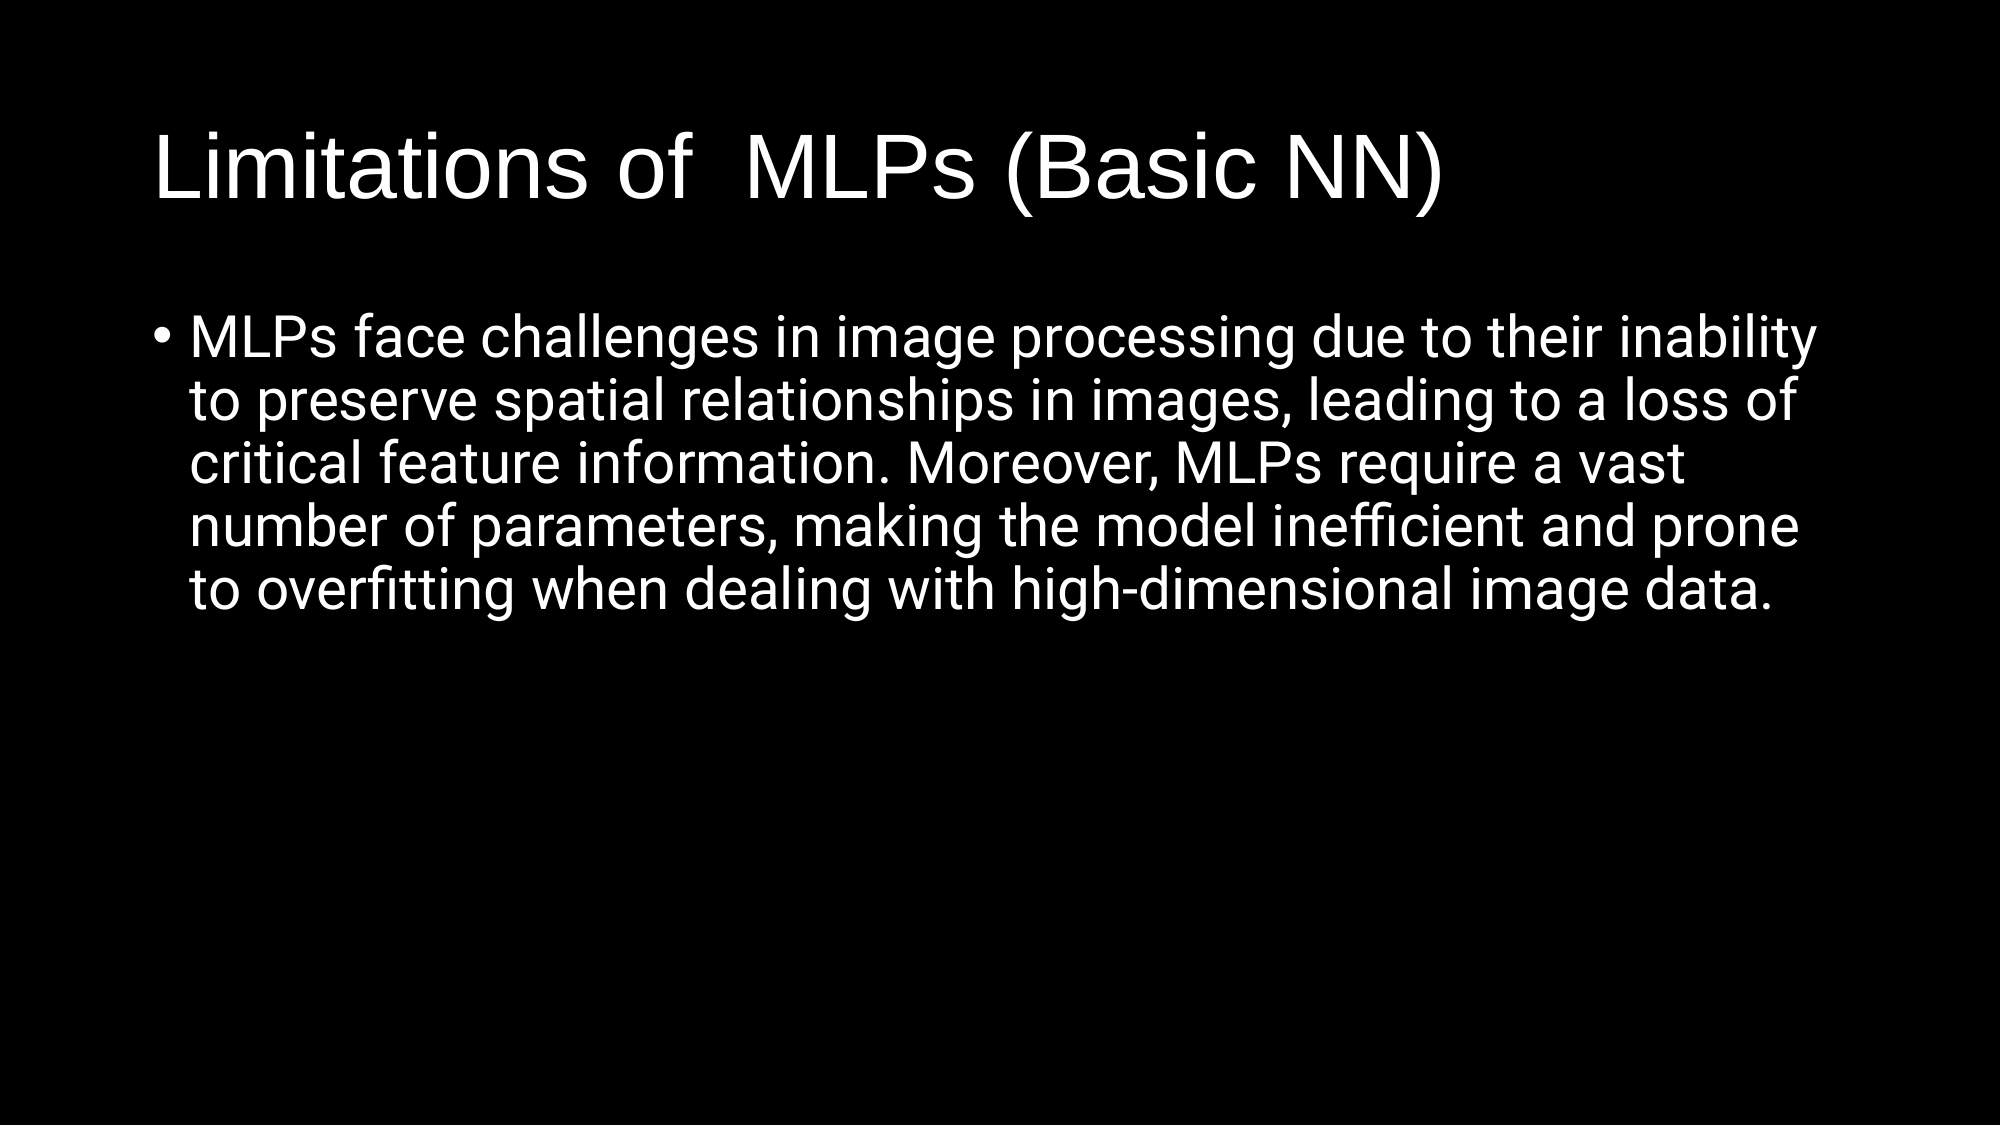

# Limitations of  MLPs (Basic NN)
MLPs face challenges in image processing due to their inability to preserve spatial relationships in images, leading to a loss of critical feature information. Moreover, MLPs require a vast number of parameters, making the model inefficient and prone to overfitting when dealing with high-dimensional image data.